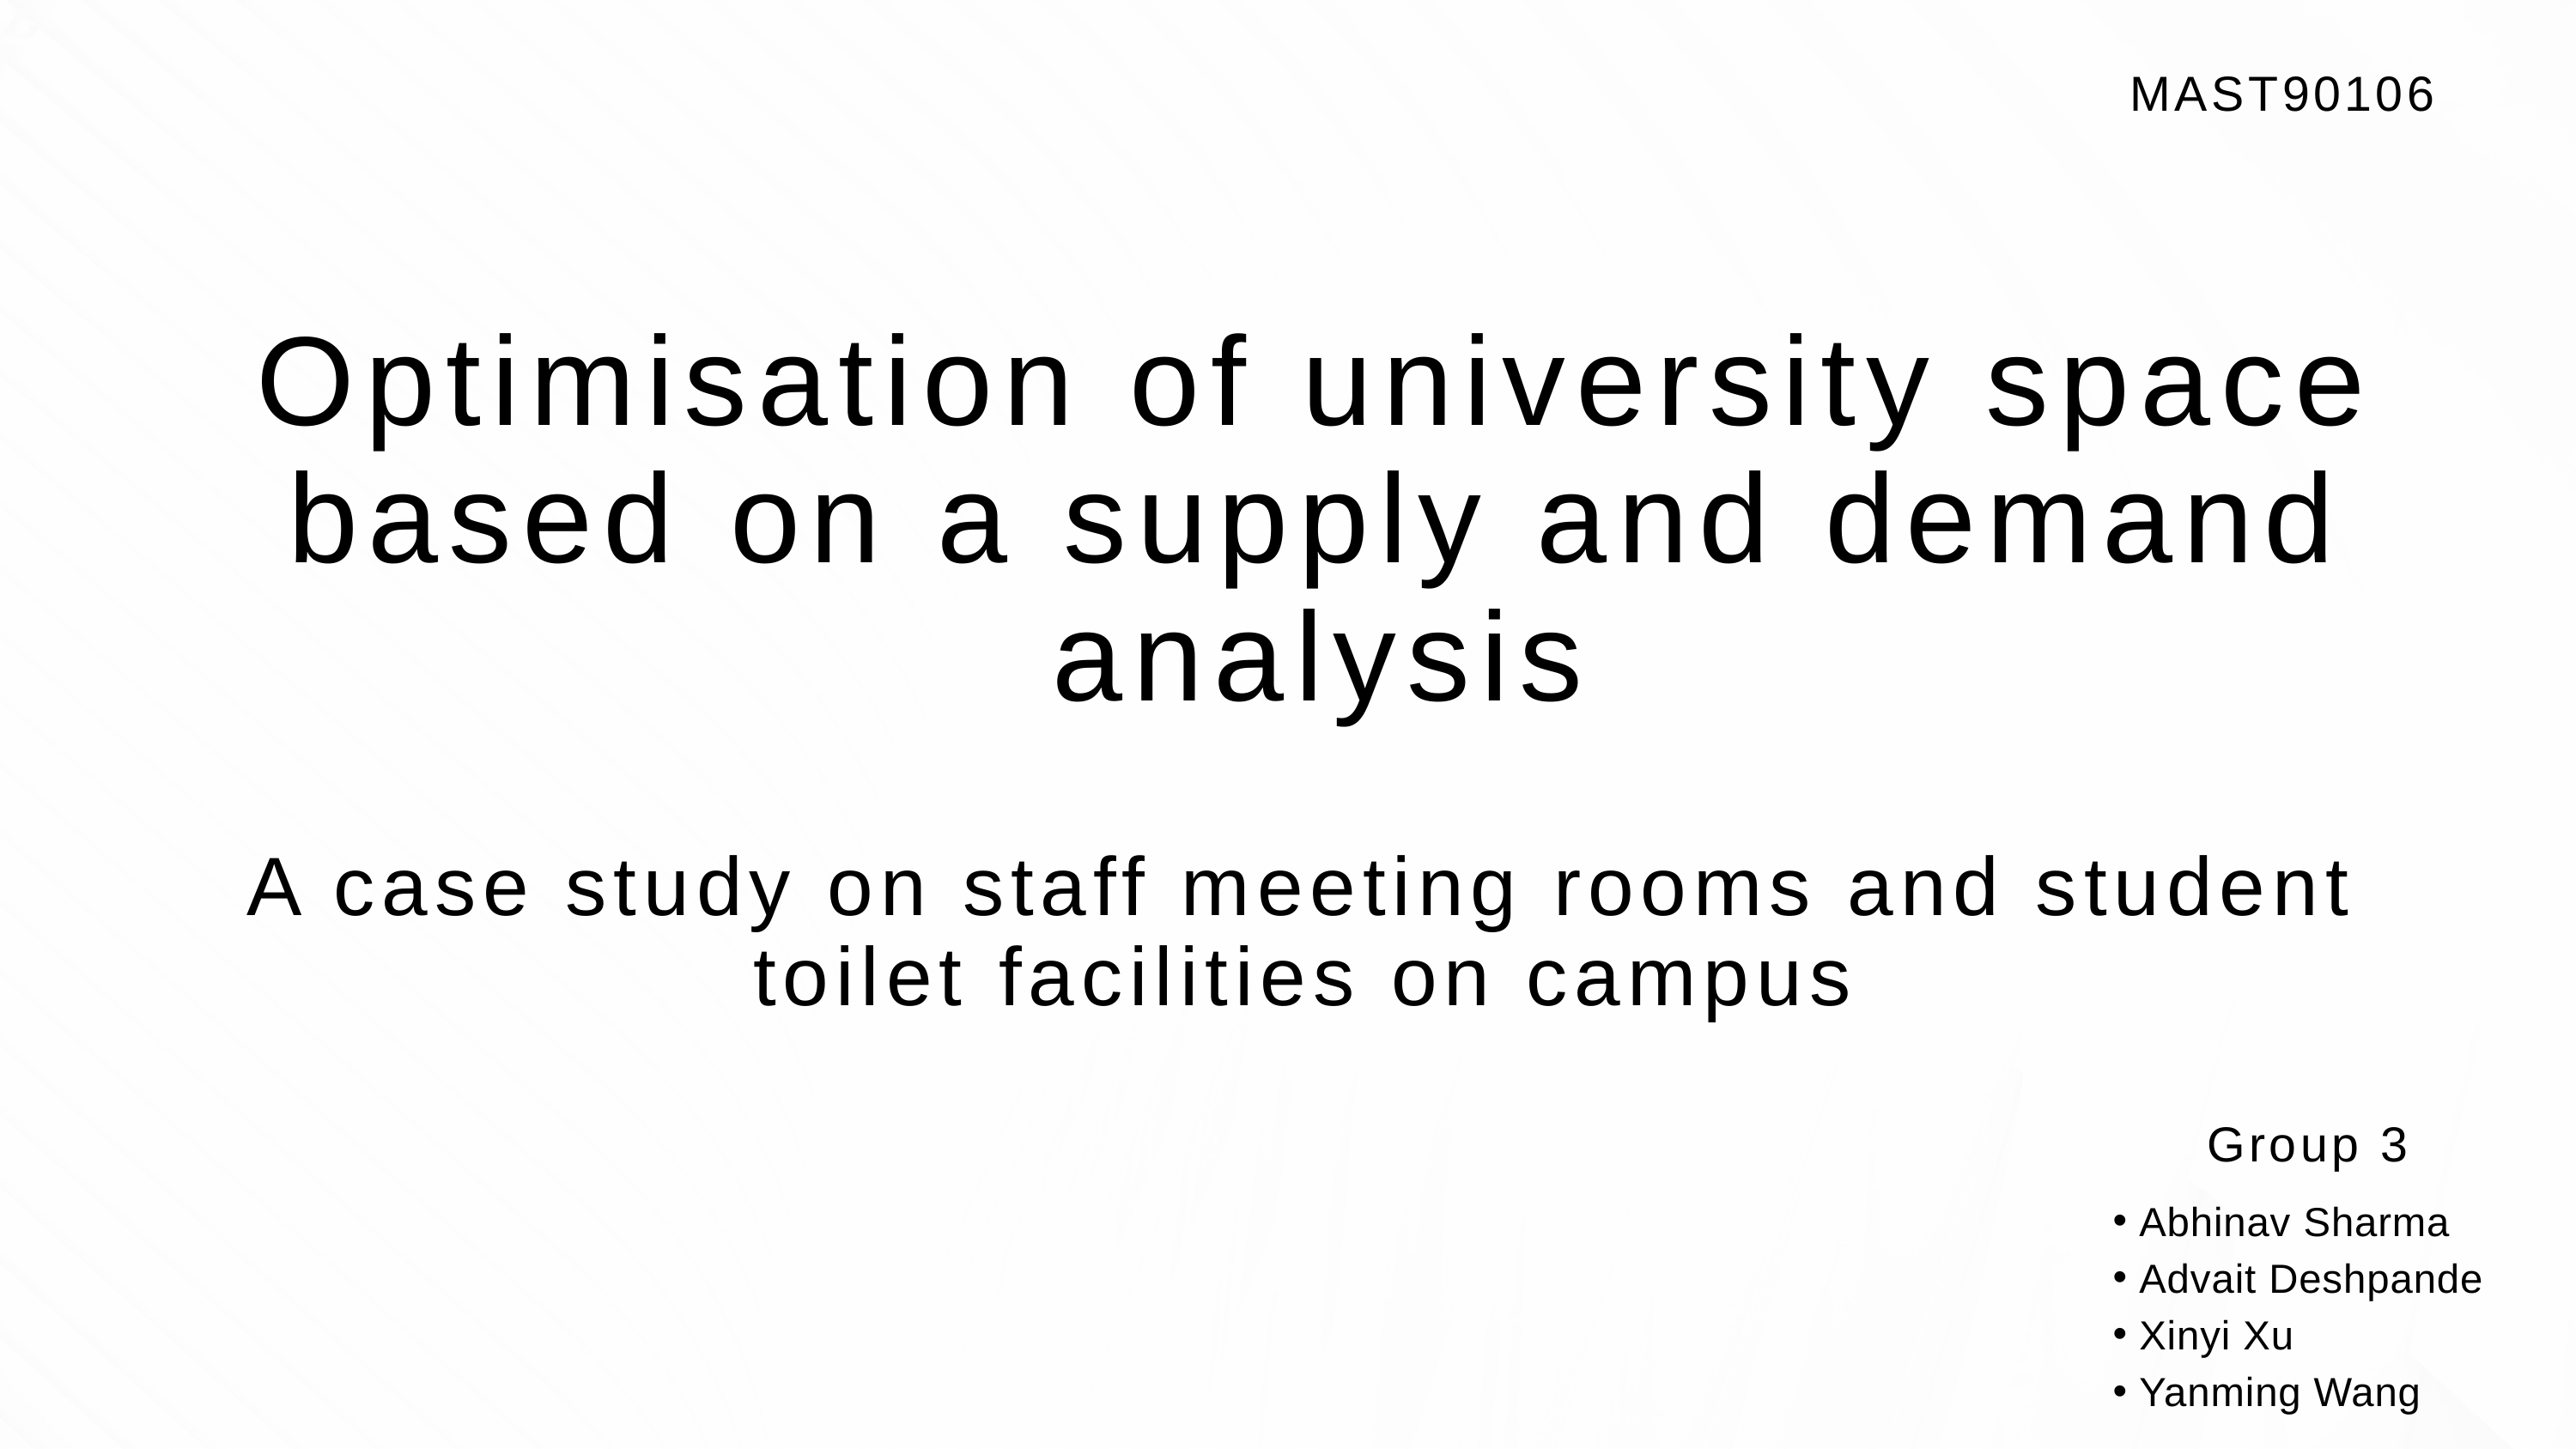

MAST90106
Optimisation of university space based on a supply and demand analysis
A case study on staff meeting rooms and student toilet facilities on campus
Group 3
Abhinav Sharma
Advait Deshpande
Xinyi Xu
Yanming Wang